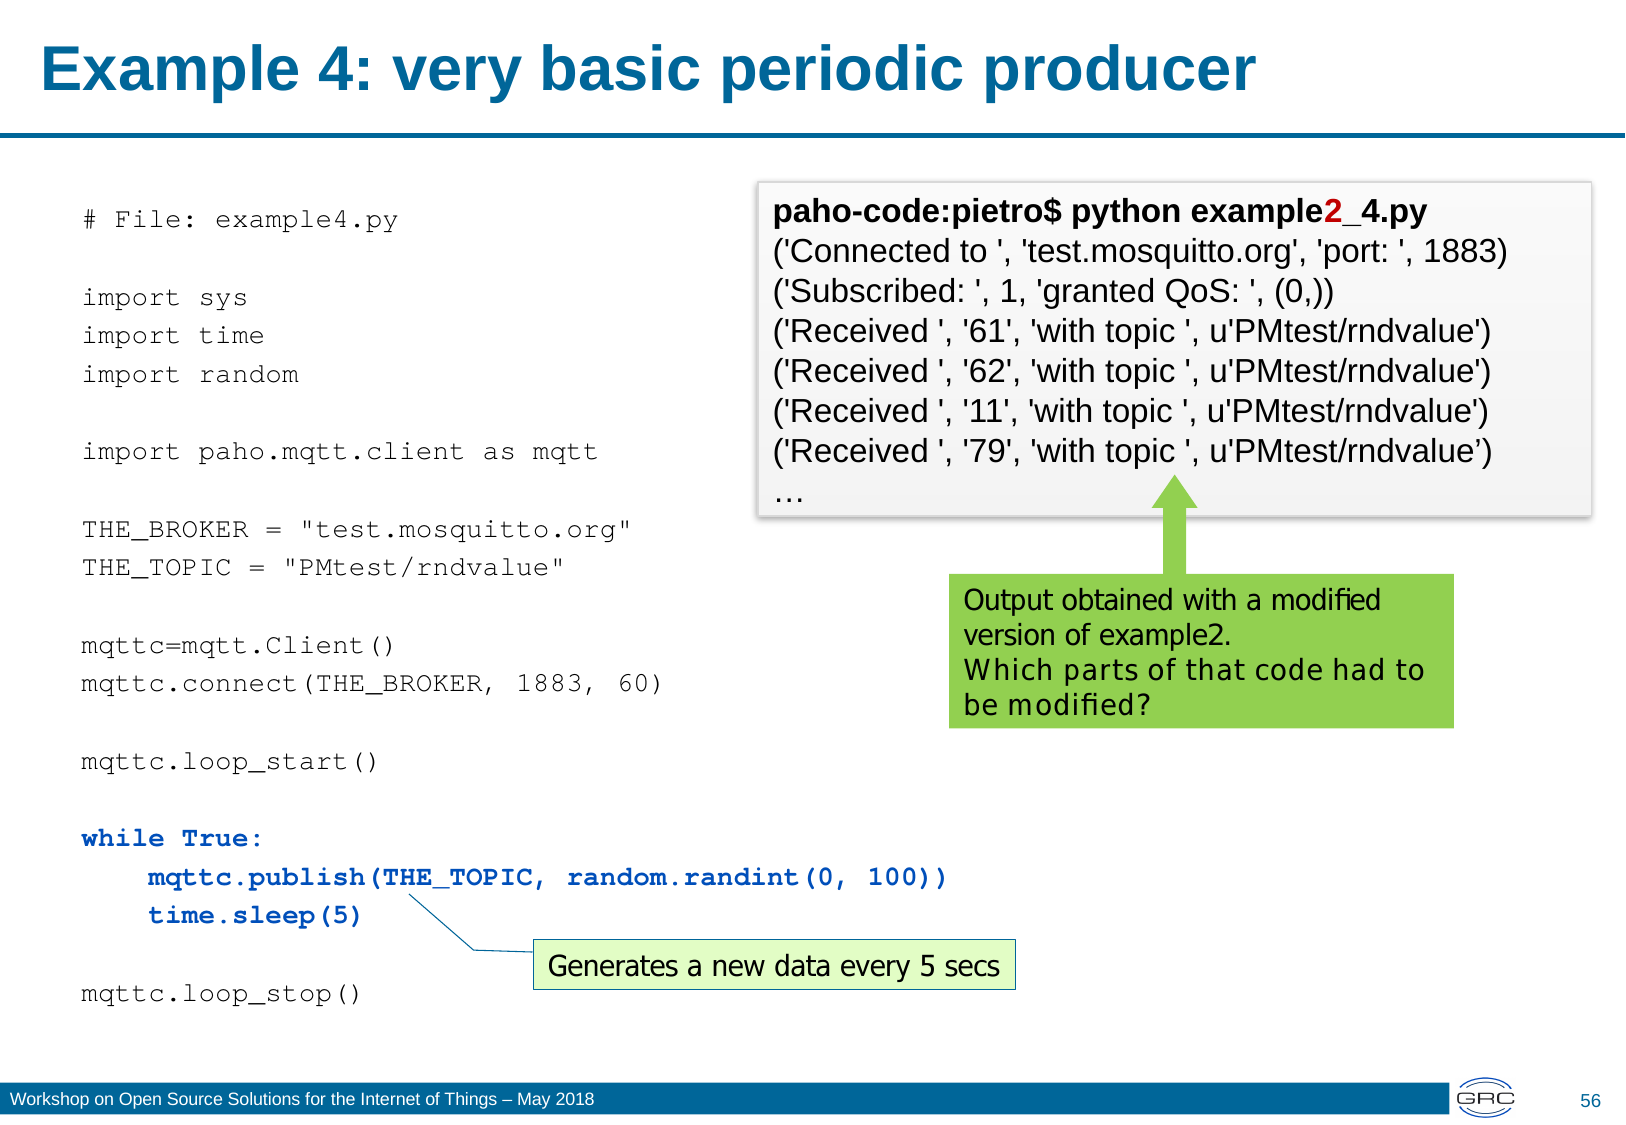

# Example 4: very basic periodic producer

# File: example4.py

import sys
import time
import random

import paho.mqtt.client as mqtt

THE_BROKER = "test.mosquitto.org"
THE_TOPIC = "PMtest/rndvalue"

mqttc=mqtt.Client()
mqttc.connect(THE_BROKER, 1883, 60)

mqttc.loop_start()

while True:
    mqttc.publish(THE_TOPIC, random.randint(0, 100))
    time.sleep(5)

mqttc.loop_stop()

paho-code:pietro$ python example2_4.py
('Connected to ', 'test.mosquitto.org', 'port: ', 1883)
('Subscribed: ', 1, 'granted QoS: ', (0,))
('Received ', '61', 'with topic ', u'PMtest/rndvalue')
('Received ', '62', 'with topic ', u'PMtest/rndvalue')
('Received ', '11', 'with topic ', u'PMtest/rndvalue')
('Received ', '79', 'with topic ', u'PMtest/rndvalue’)
…

Output obtained with a modified version of example2.
Which parts of that code had to be modified?
Generates a new data every 5 secs
56